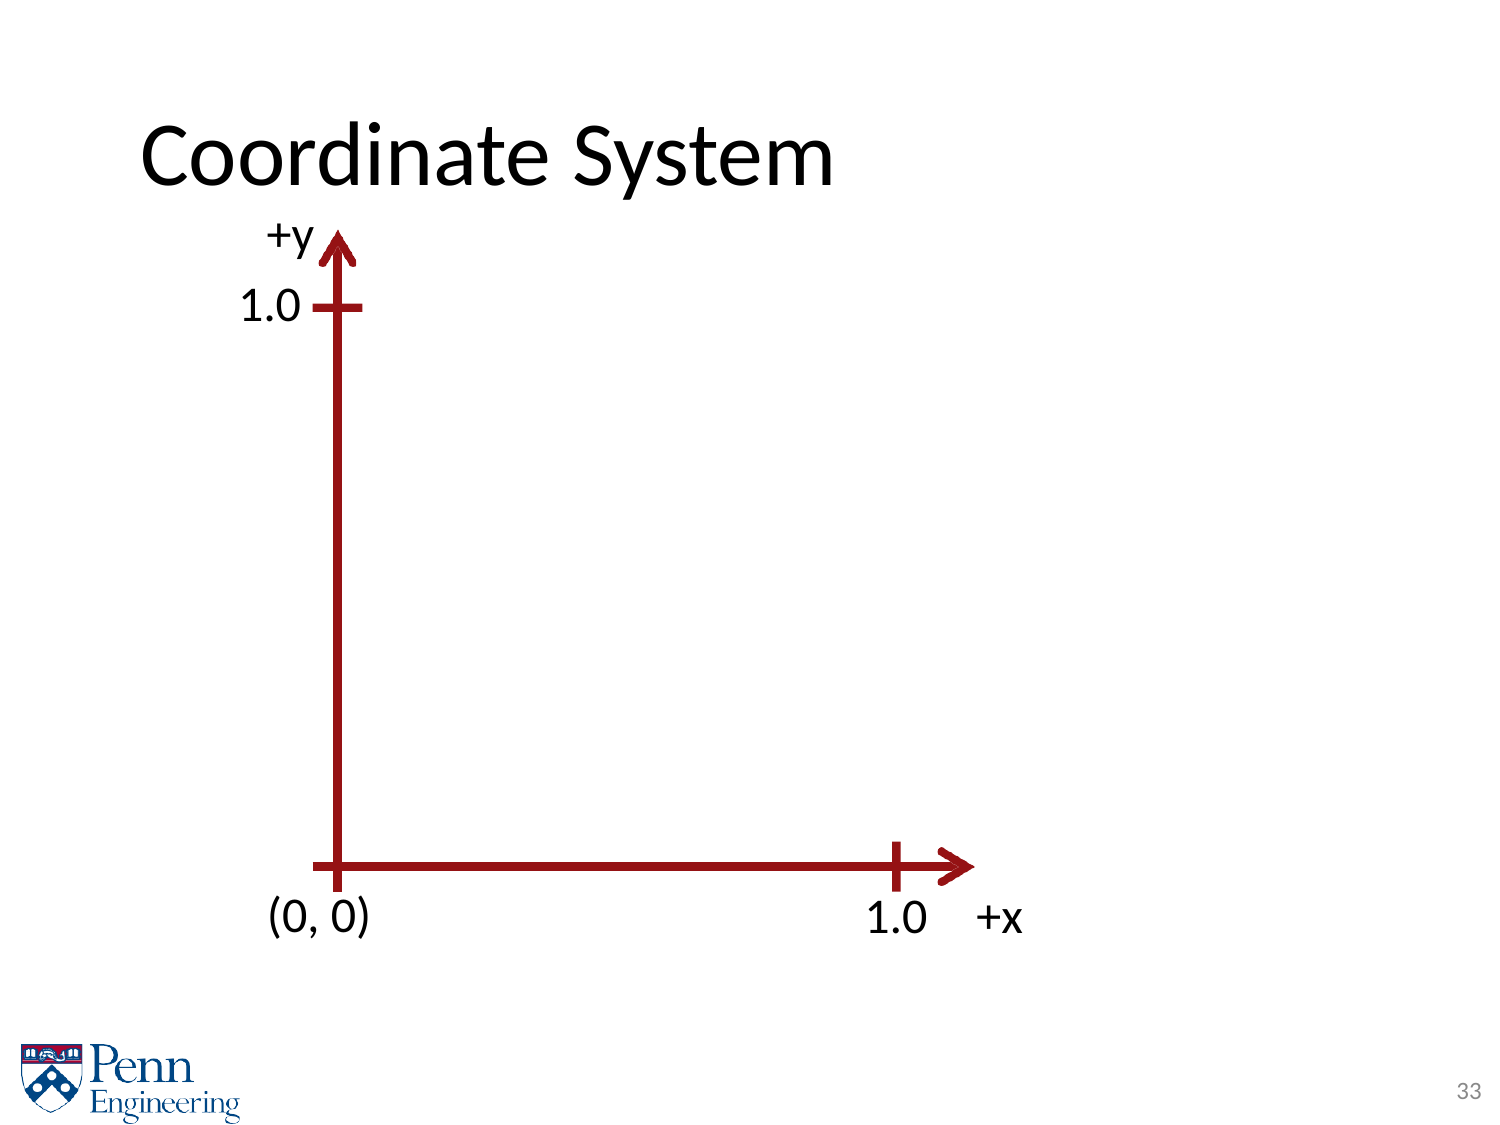

# Coordinate System
+y  1.0

(0, 0)
+x
1.0
33